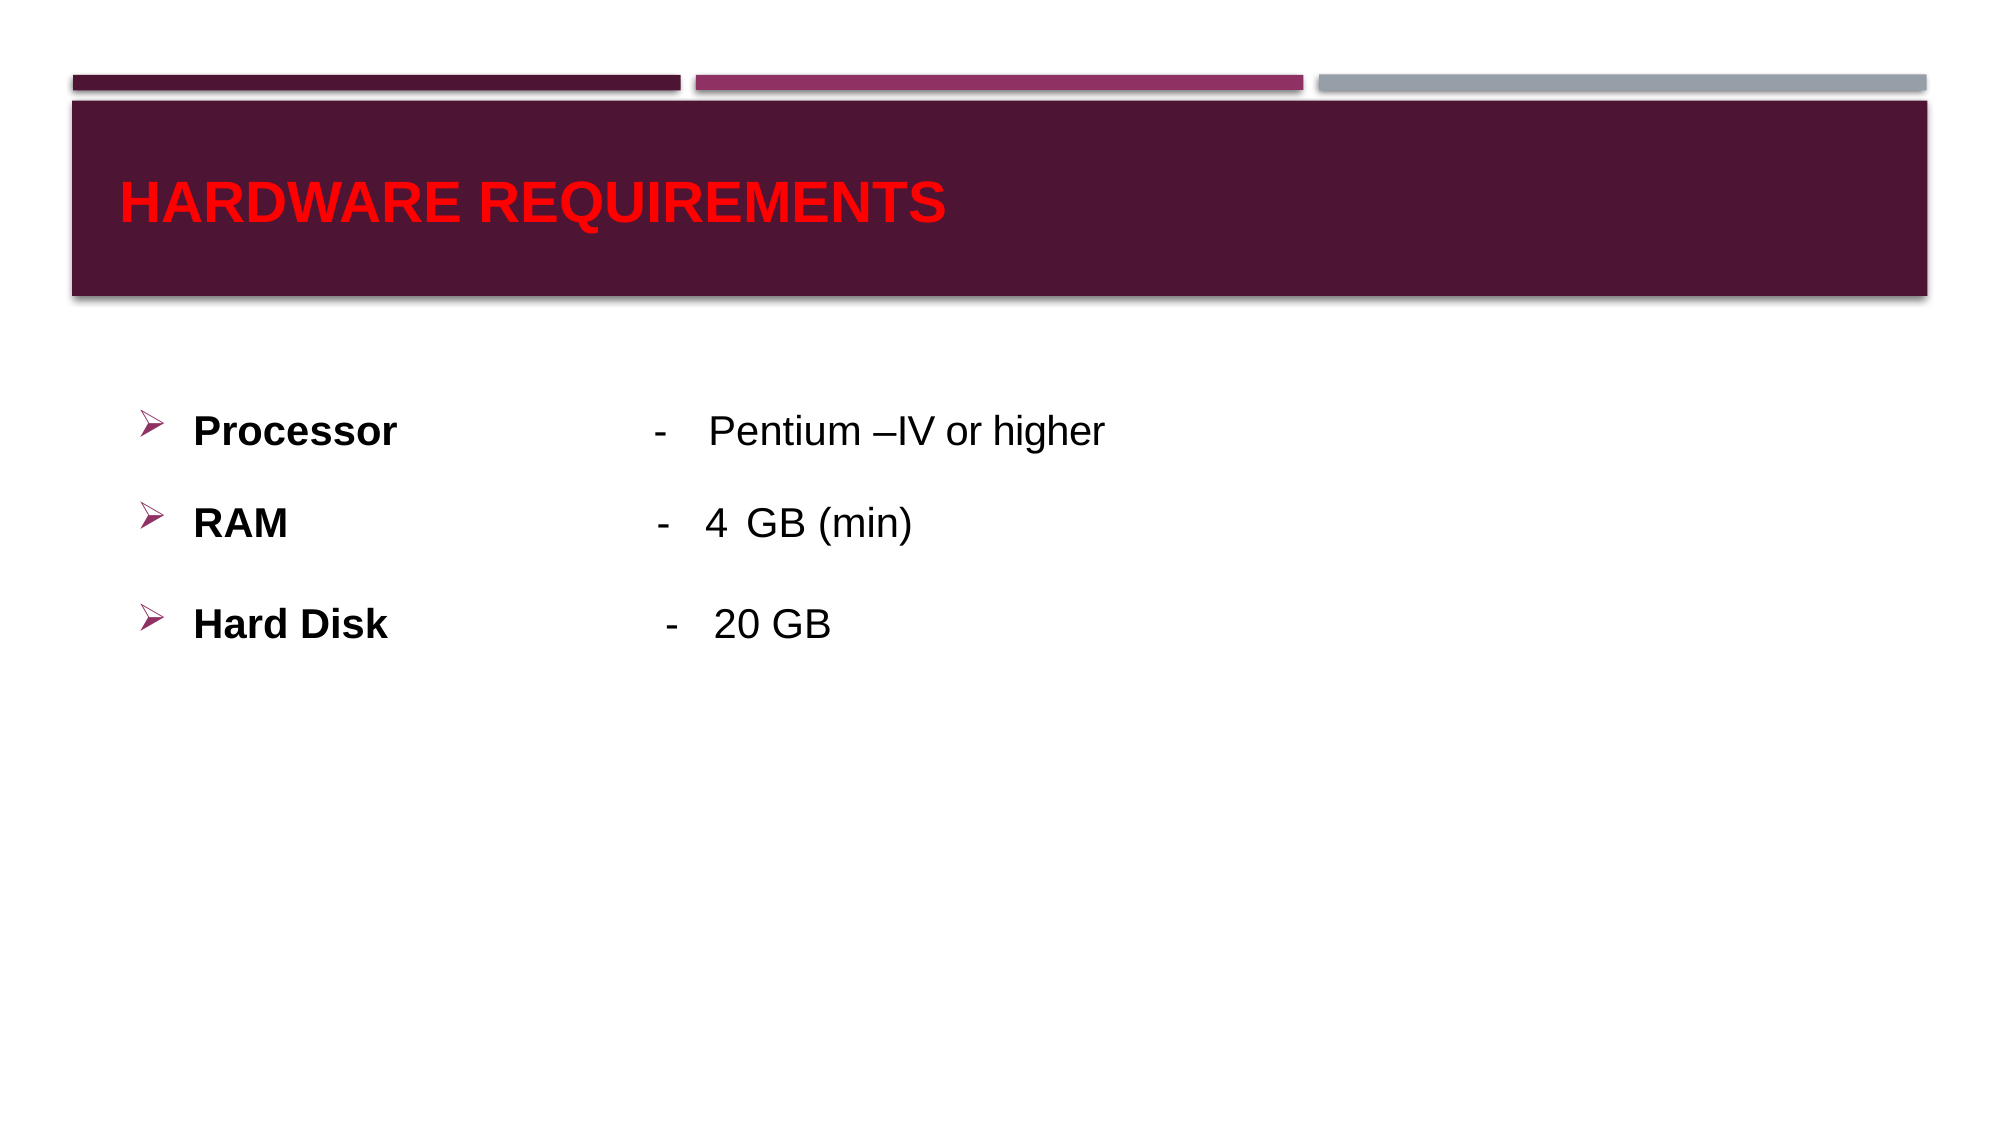

# HARDWARE REQUIREMENTS
Processor                      -   Pentium –IV or higher
RAM                                -   4 GB (min)
Hard Disk                        -   20 GB